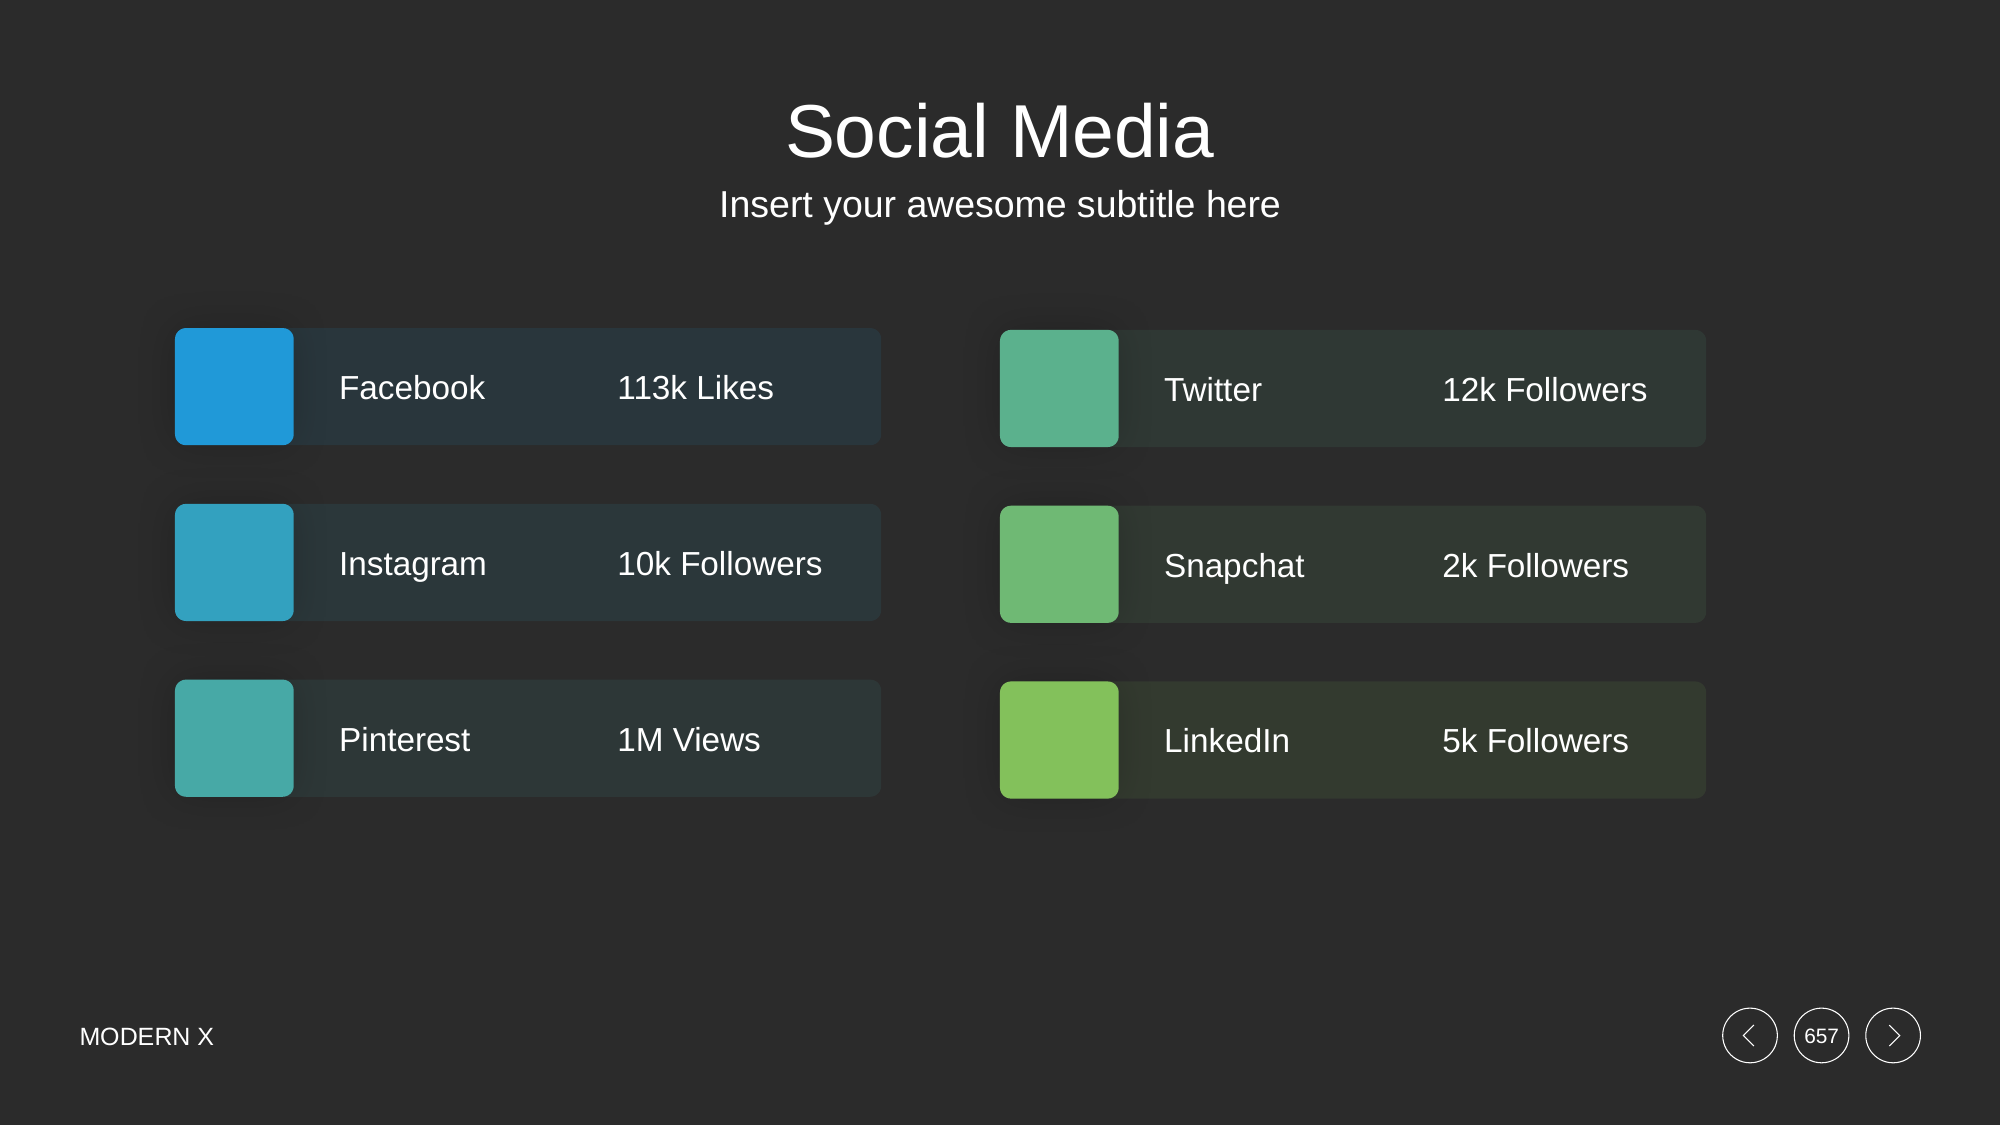

# Social Media
Insert your awesome subtitle here

Facebook
113k Likes
Twitter
12k Followers

Instagram
10k Followers
Snapchat
2k Followers

Pinterest
1M Views
LinkedIn
5k Followers